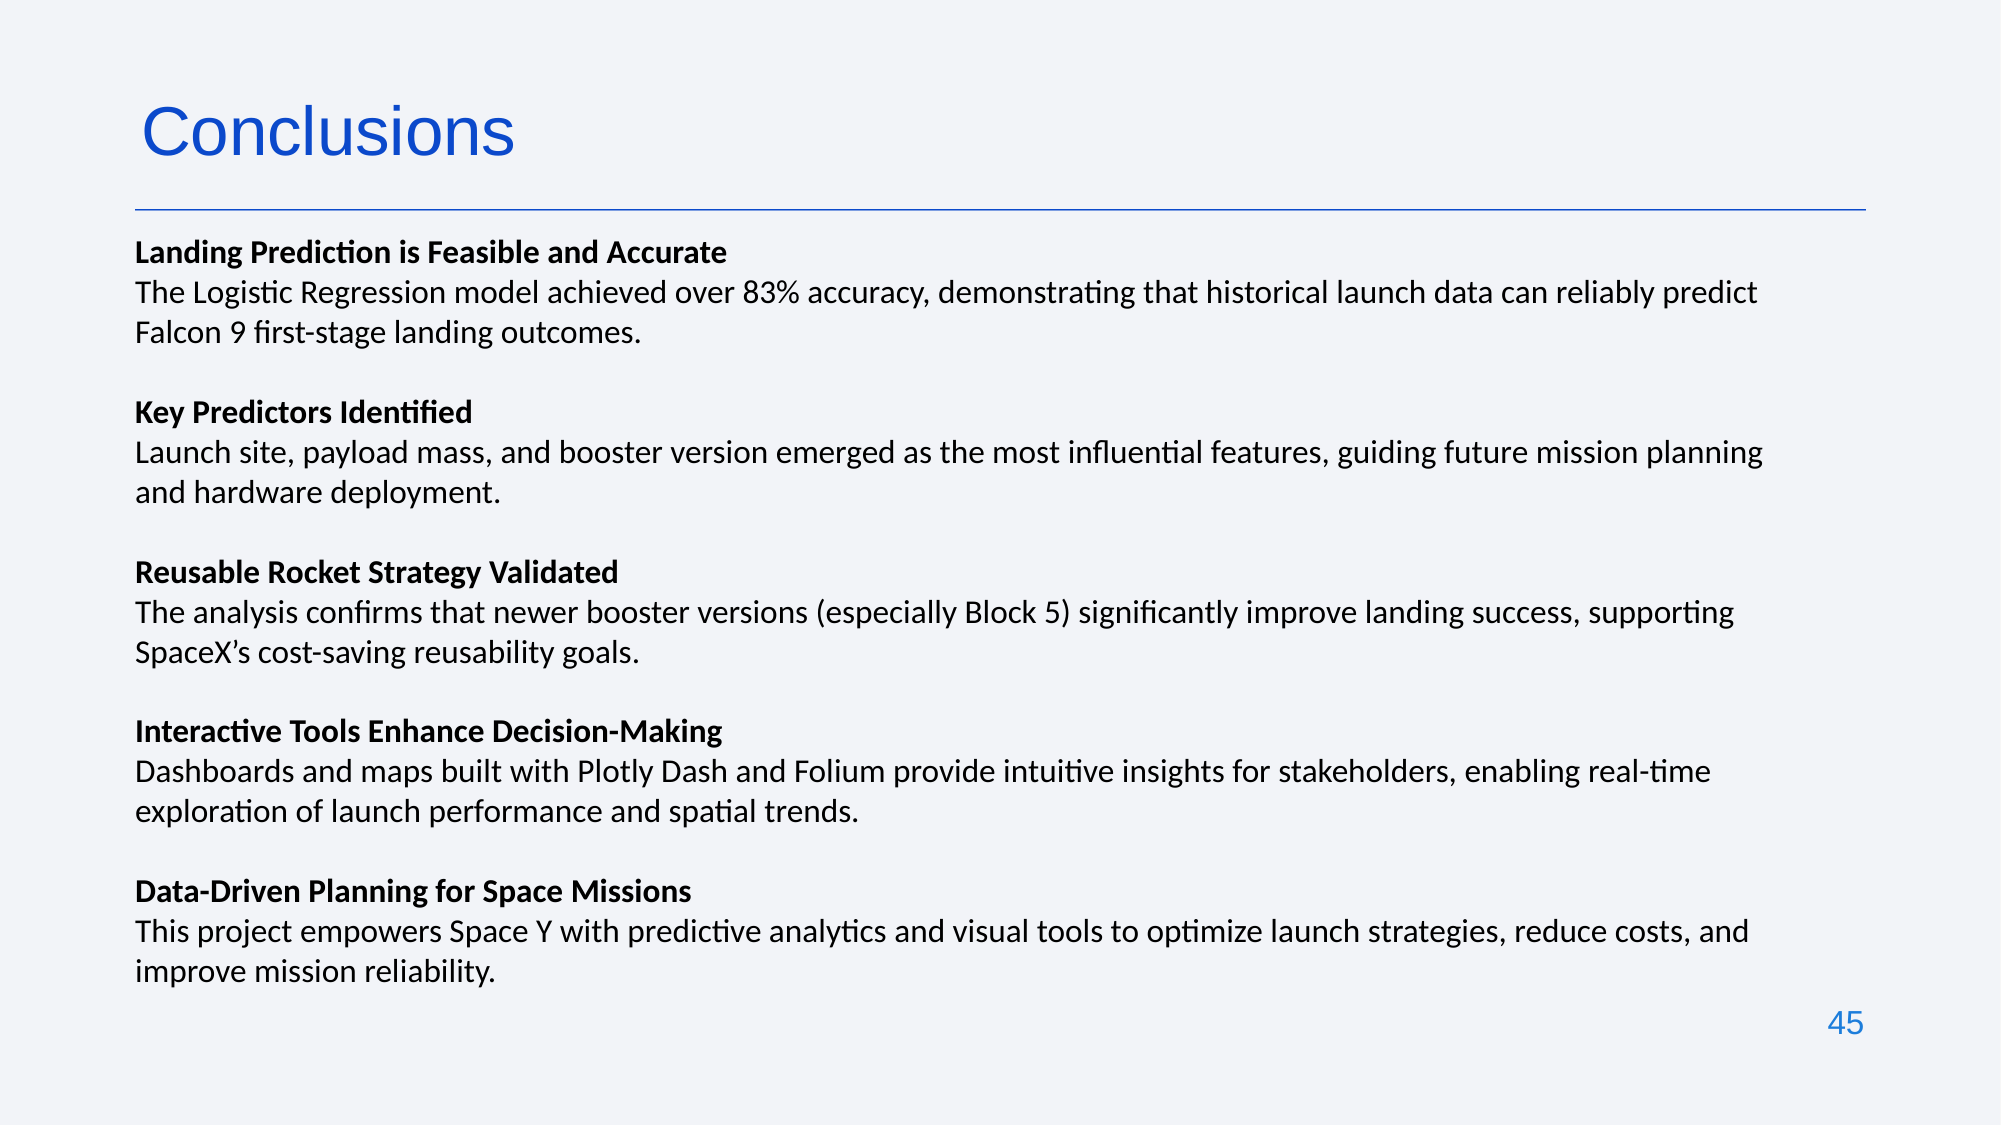

Conclusions
Landing Prediction is Feasible and Accurate
The Logistic Regression model achieved over 83% accuracy, demonstrating that historical launch data can reliably predict Falcon 9 first-stage landing outcomes.

Key Predictors Identified
Launch site, payload mass, and booster version emerged as the most influential features, guiding future mission planning and hardware deployment.

Reusable Rocket Strategy Validated
The analysis confirms that newer booster versions (especially Block 5) significantly improve landing success, supporting SpaceX’s cost-saving reusability goals.

Interactive Tools Enhance Decision-Making
Dashboards and maps built with Plotly Dash and Folium provide intuitive insights for stakeholders, enabling real-time exploration of launch performance and spatial trends.

Data-Driven Planning for Space Missions
This project empowers Space Y with predictive analytics and visual tools to optimize launch strategies, reduce costs, and improve mission reliability.
45